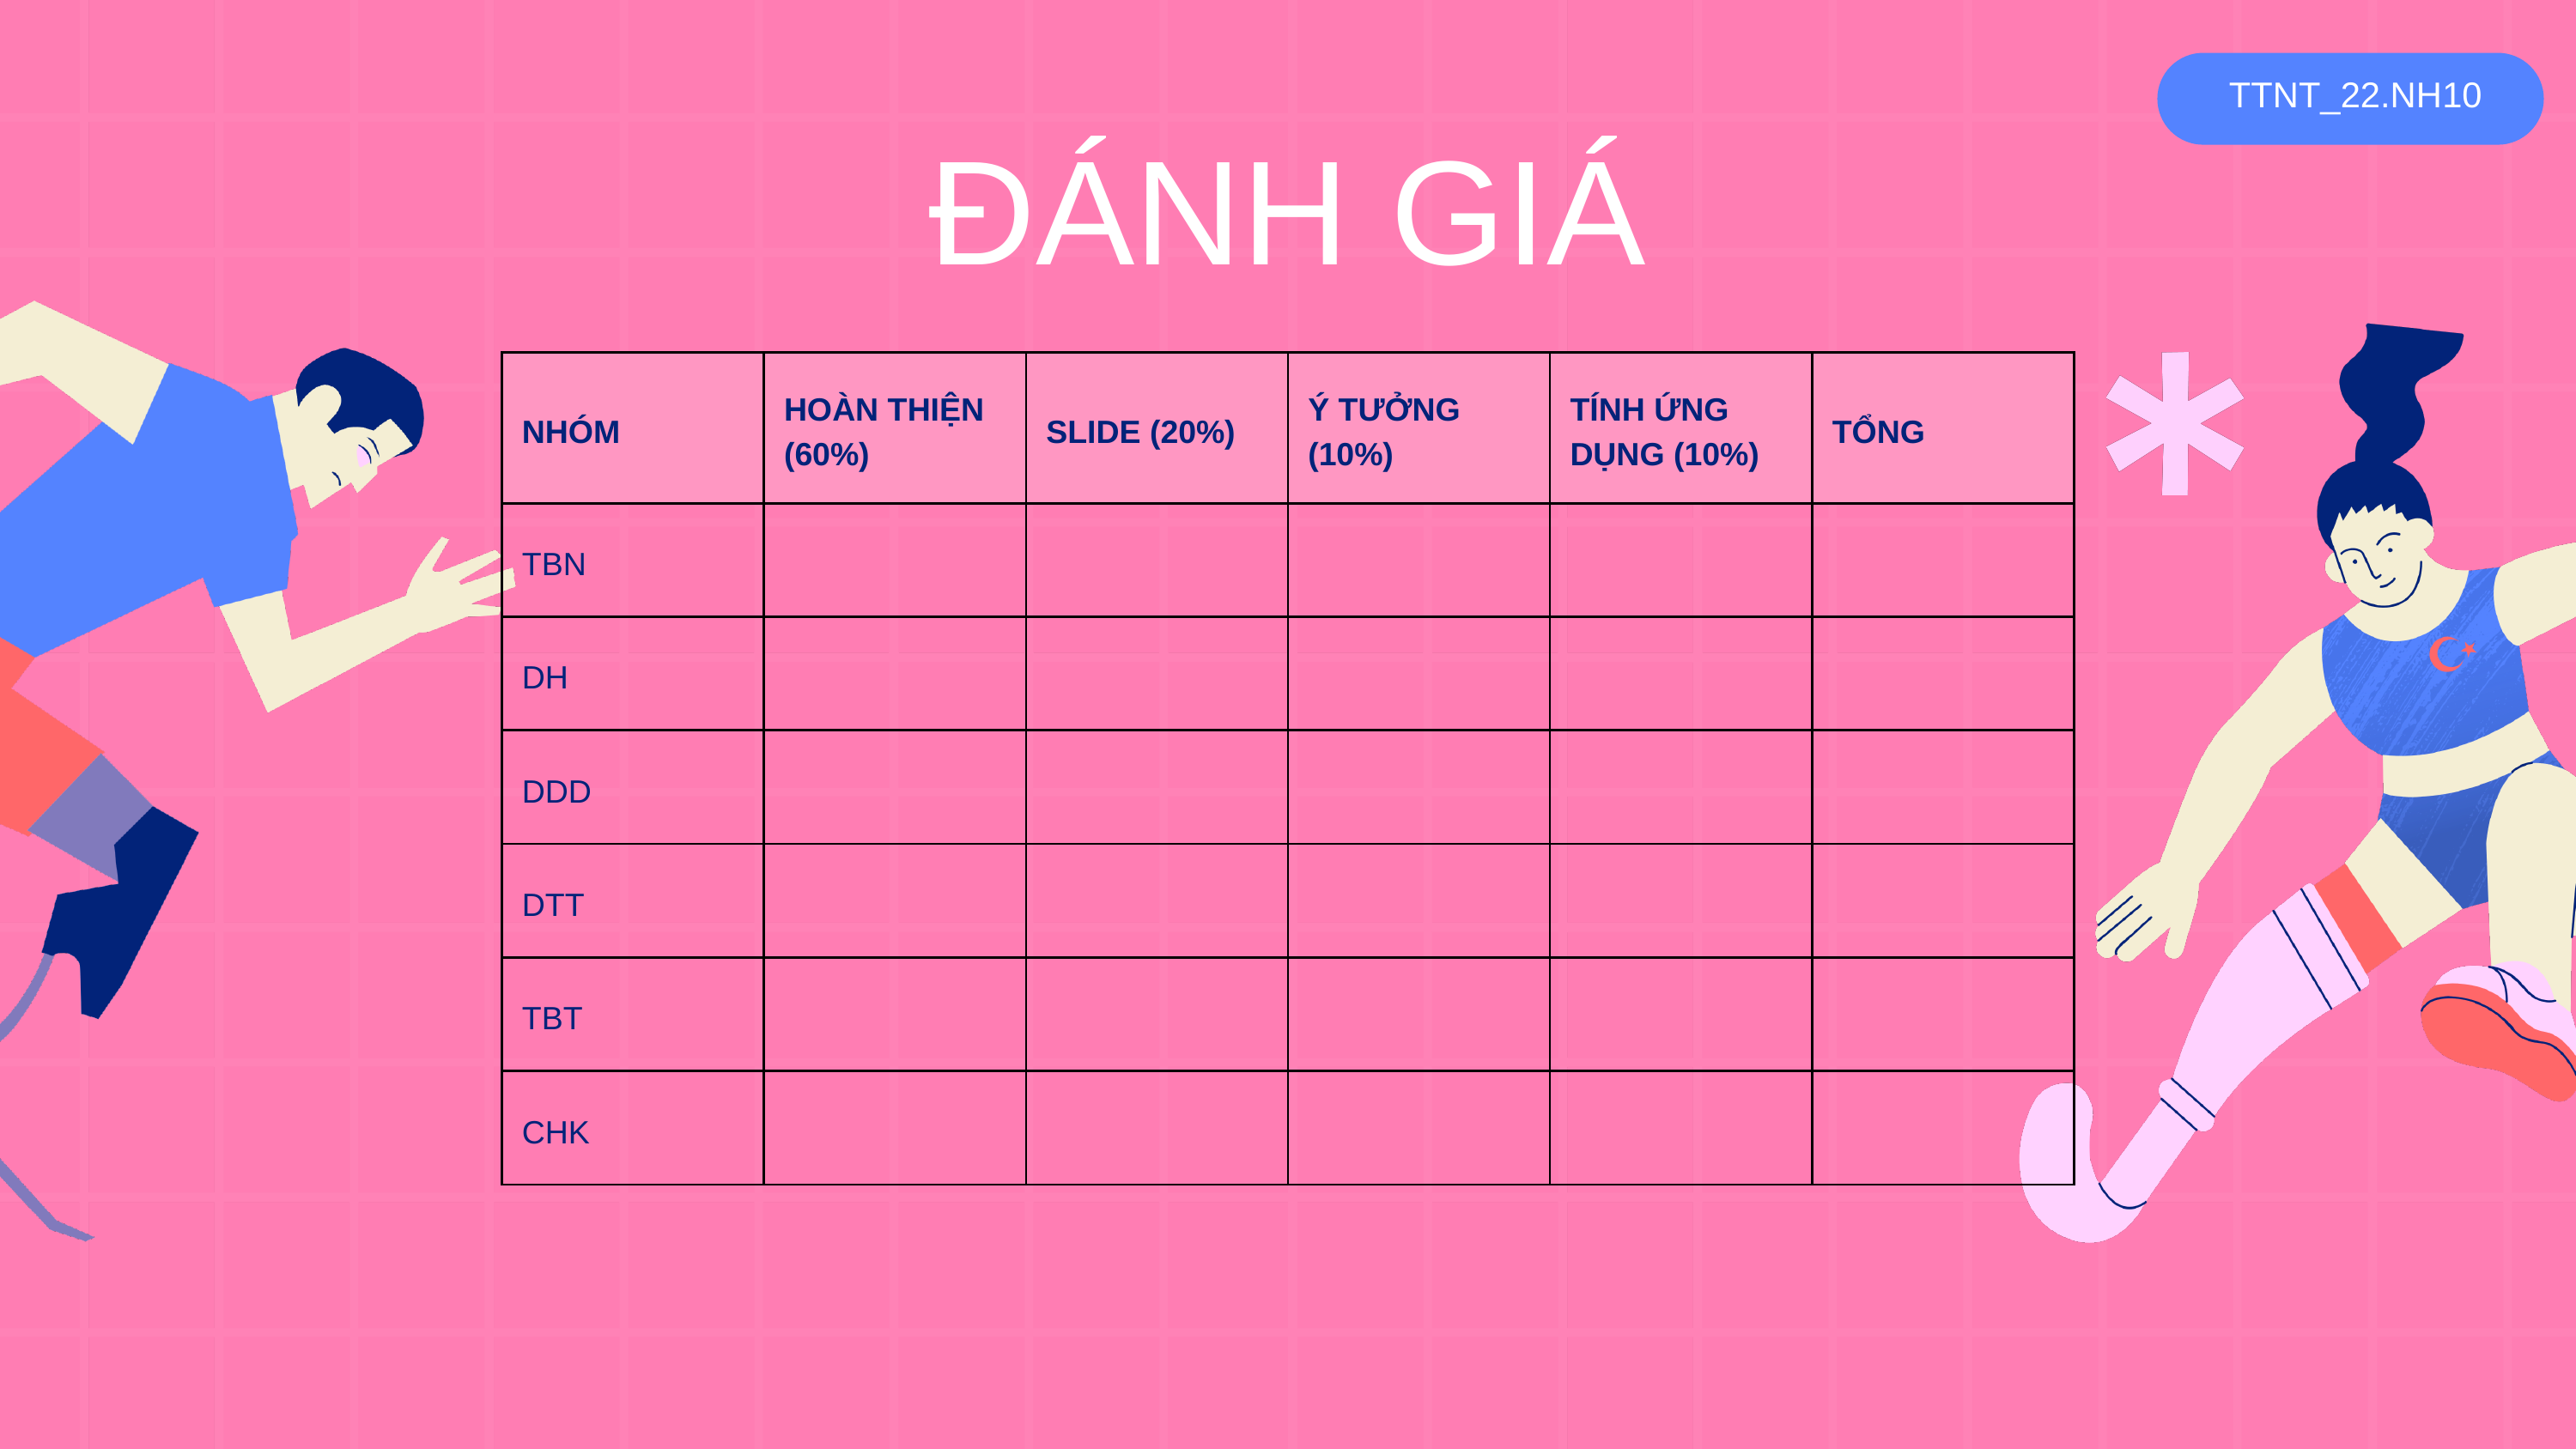

TTNT_22.NH10

ĐÁNH GIÁ

| NHÓM​ | HOÀN THIỆN (60%)​ | SLIDE (20%)​ | Ý TƯỞNG (10%)​ | TÍNH ỨNG DỤNG (10%)​ | TỔNG​ |
| --- | --- | --- | --- | --- | --- |
| TBN​ | ​ | ​ | ​ | ​ | ​ |
| DH​ | ​ | ​ | ​ | ​ | ​ |
| DDD​ | ​ | ​ | ​ | ​ | ​ |
| DTT​ | ​ | ​ | ​ | ​ | ​ |
| TBT​ | ​ | ​ | ​ | ​ | ​ |
| CHK​ | ​ | ​ | ​ | ​ | ​ |